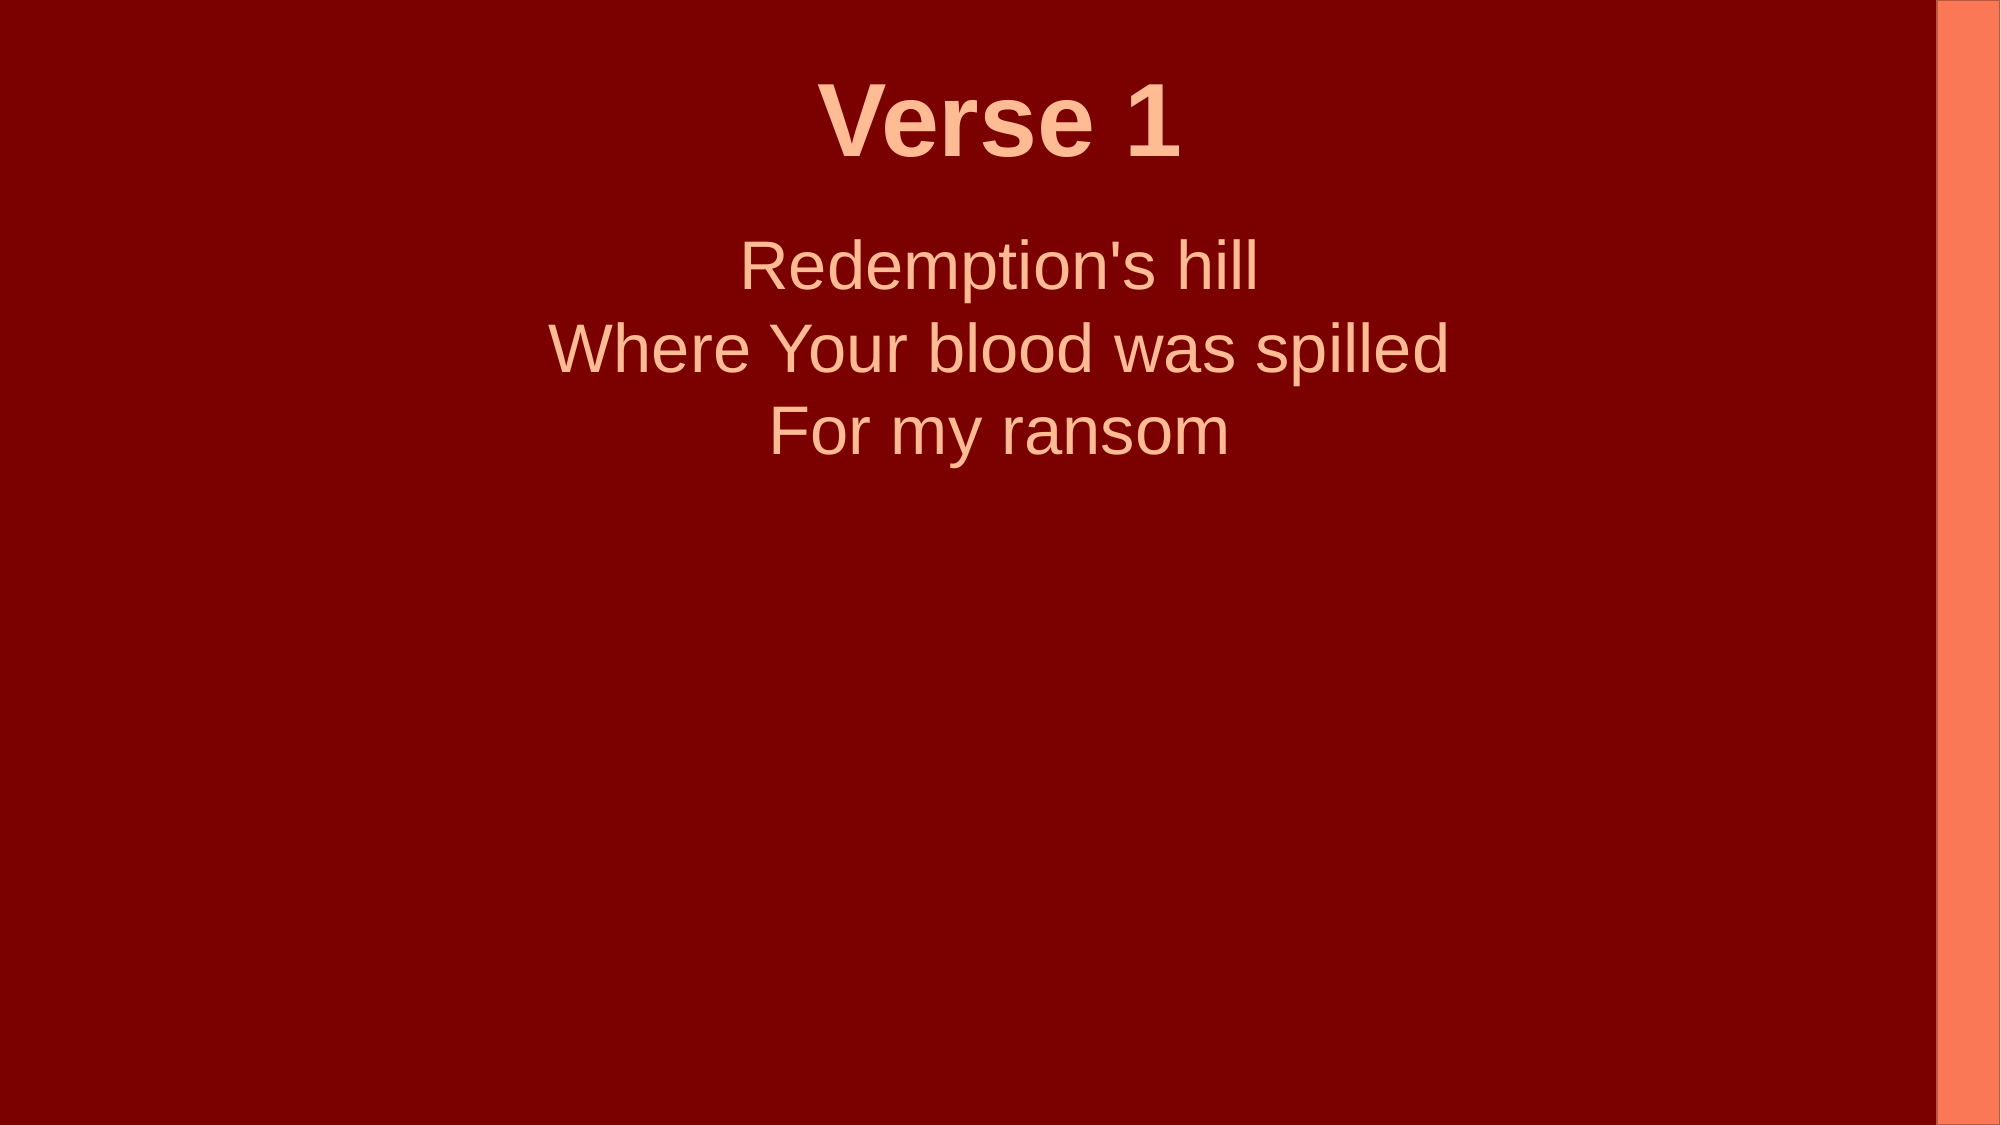

Verse 1
Redemption's hill
Where Your blood was spilled
For my ransom